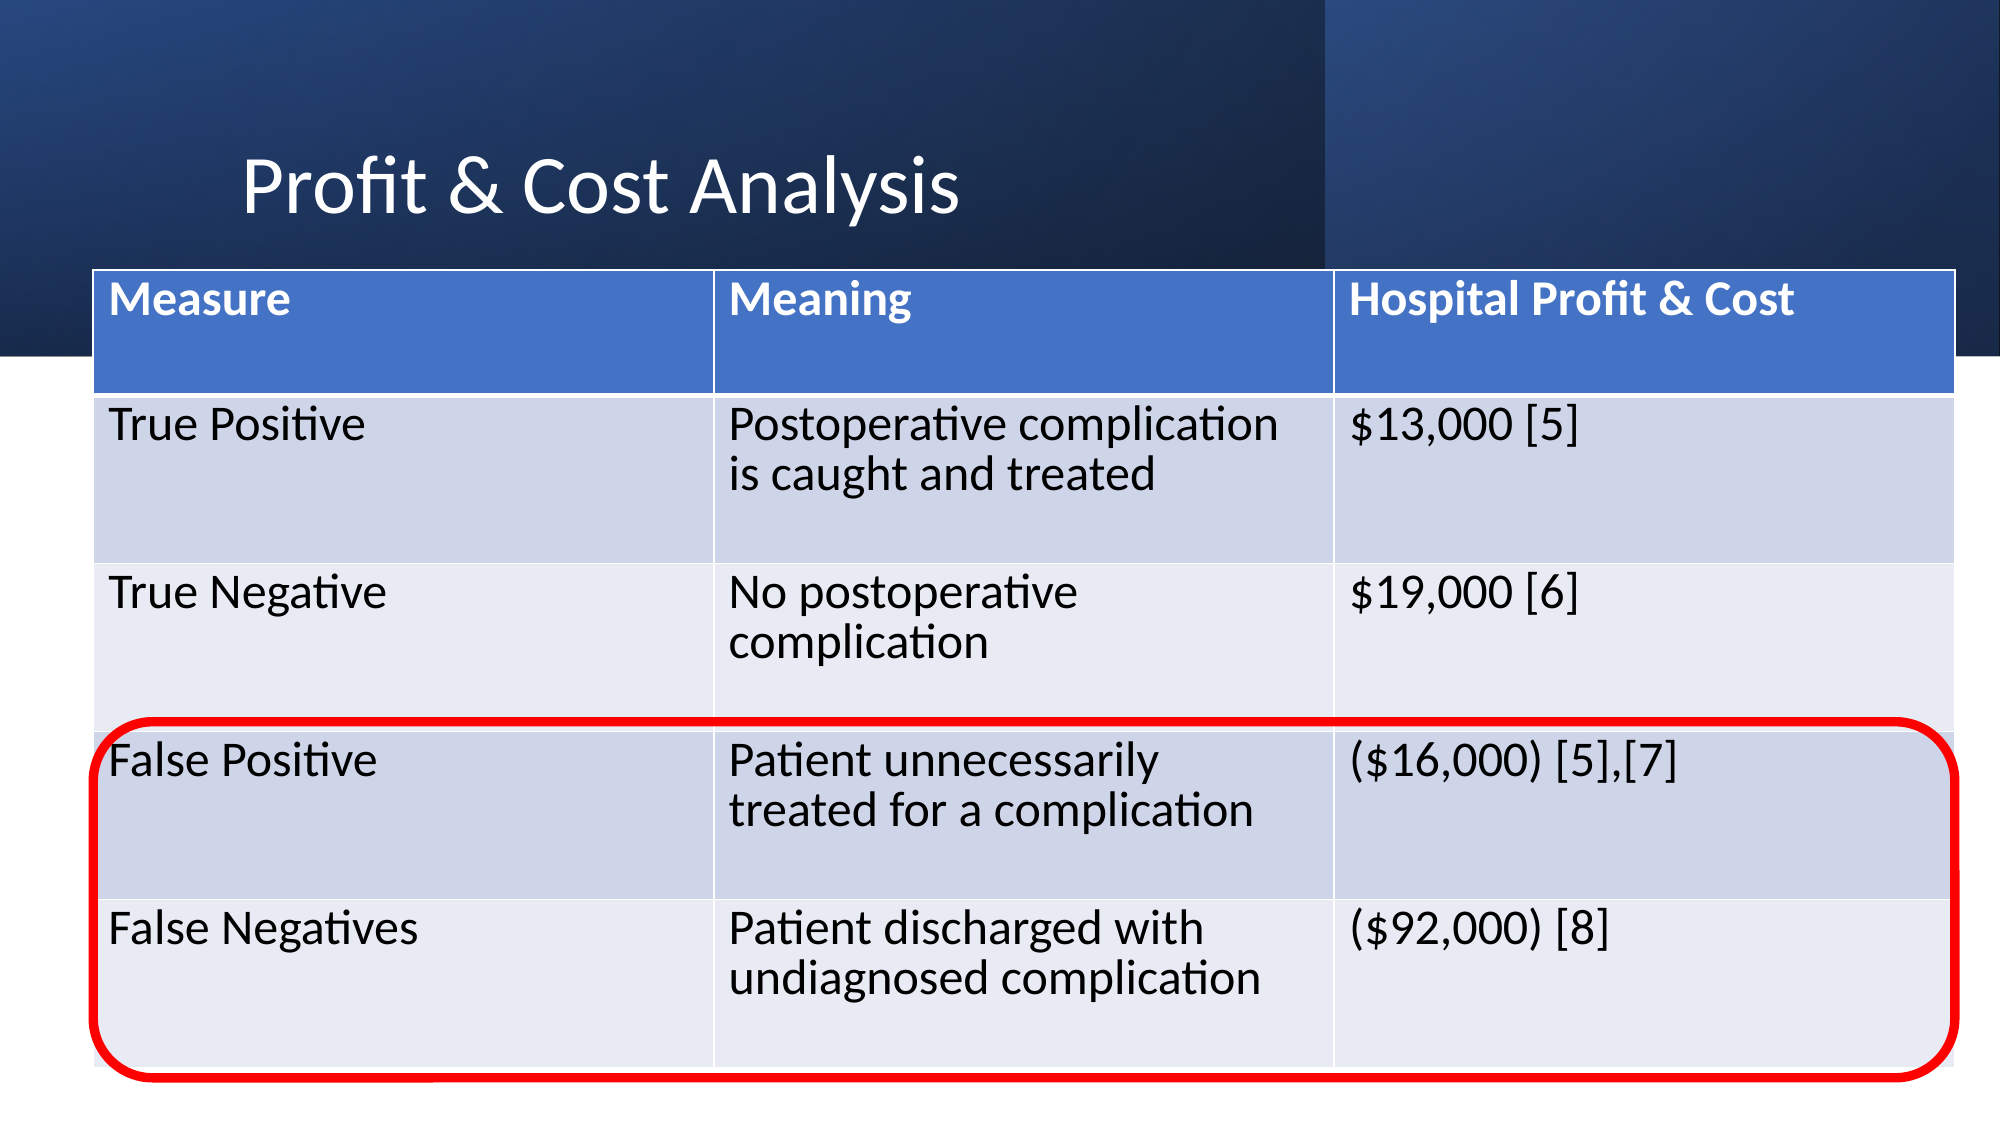

# Profit & Cost Analysis
| Measure | Meaning | Hospital Profit & Cost |
| --- | --- | --- |
| True Positive | Postoperative complication is caught and treated | $13,000 [5] |
| True Negative | No postoperative complication | $19,000 [6] |
| False Positive | Patient unnecessarily treated for a complication | ($16,000) [5],[7] |
| False Negatives | Patient discharged with undiagnosed complication | ($92,000) [8] |